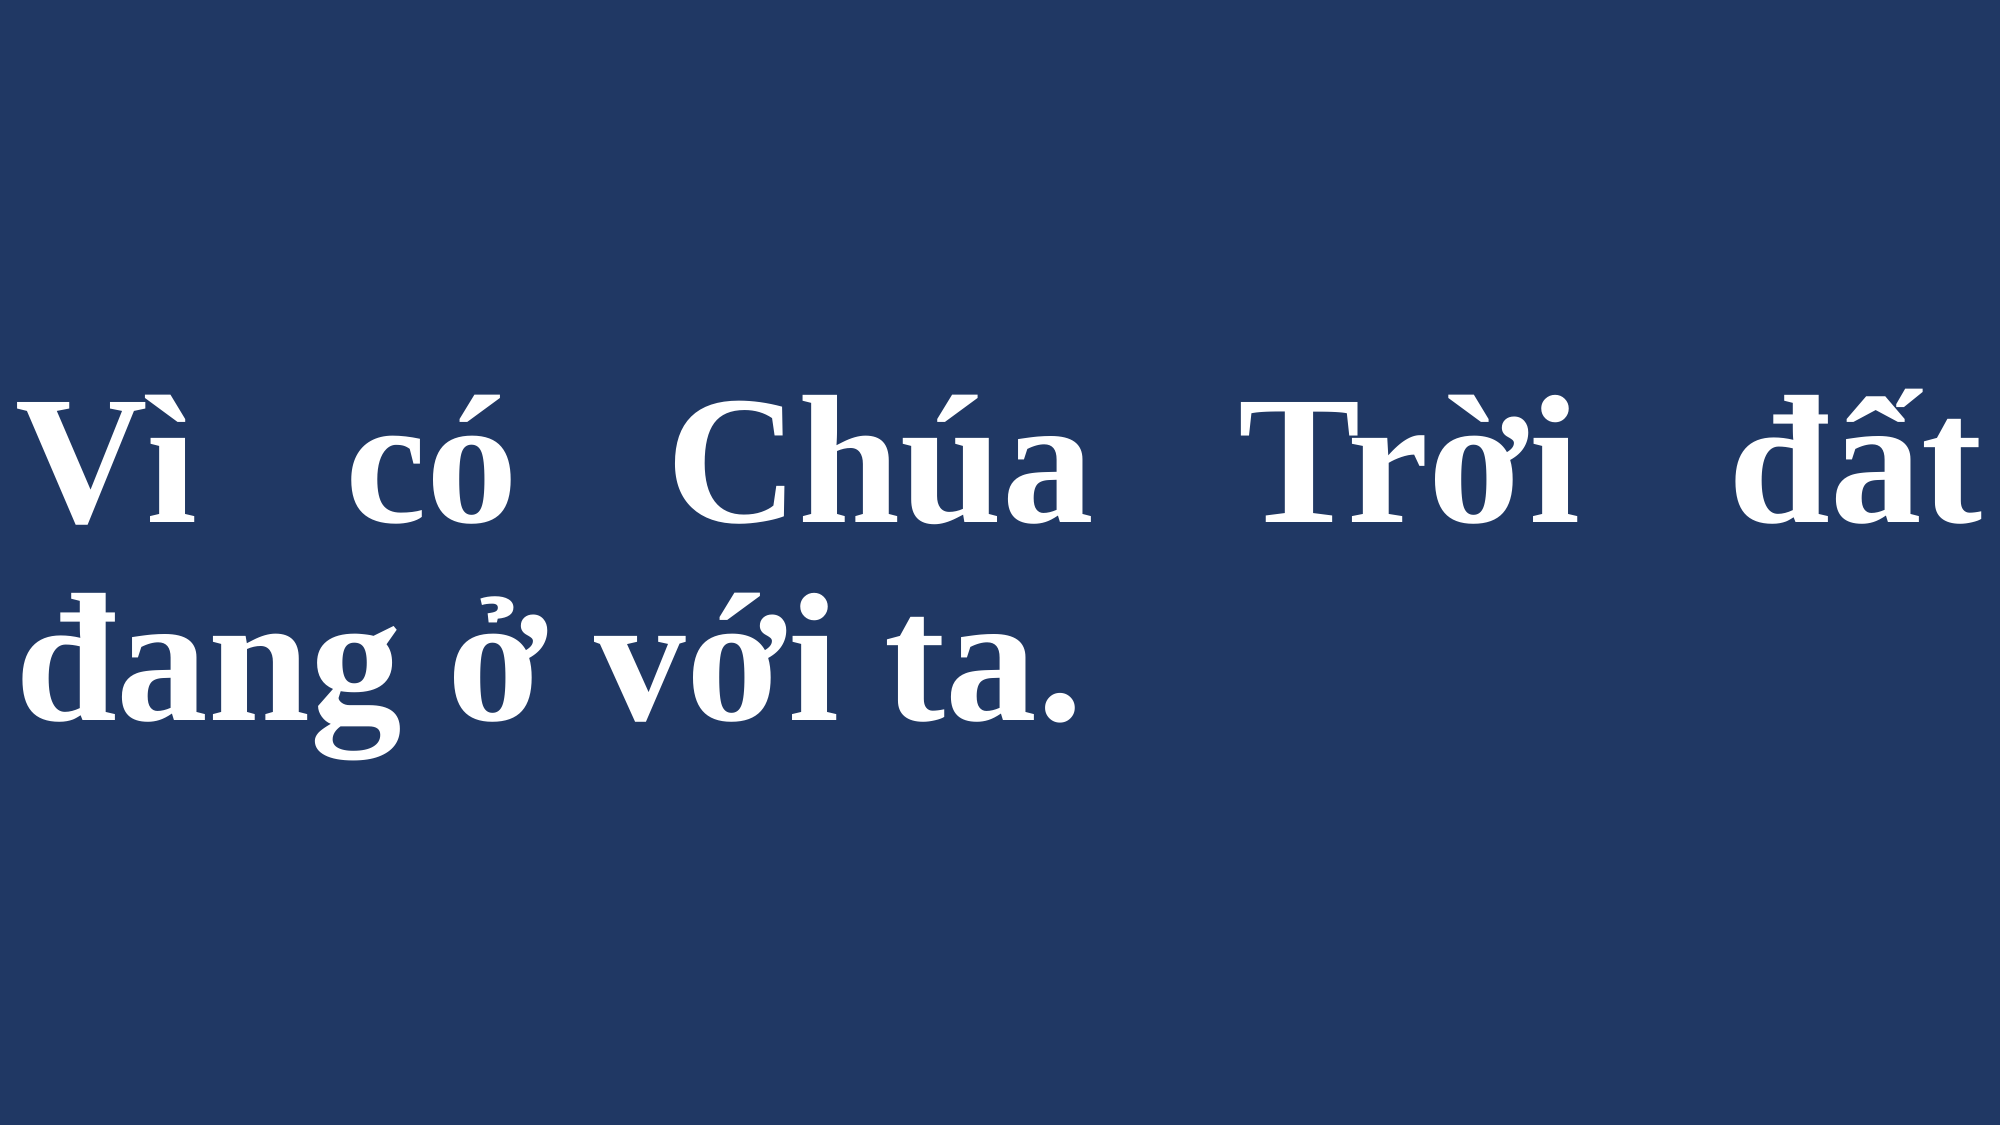

# Vì có Chúa Trời đất đang ở với ta.